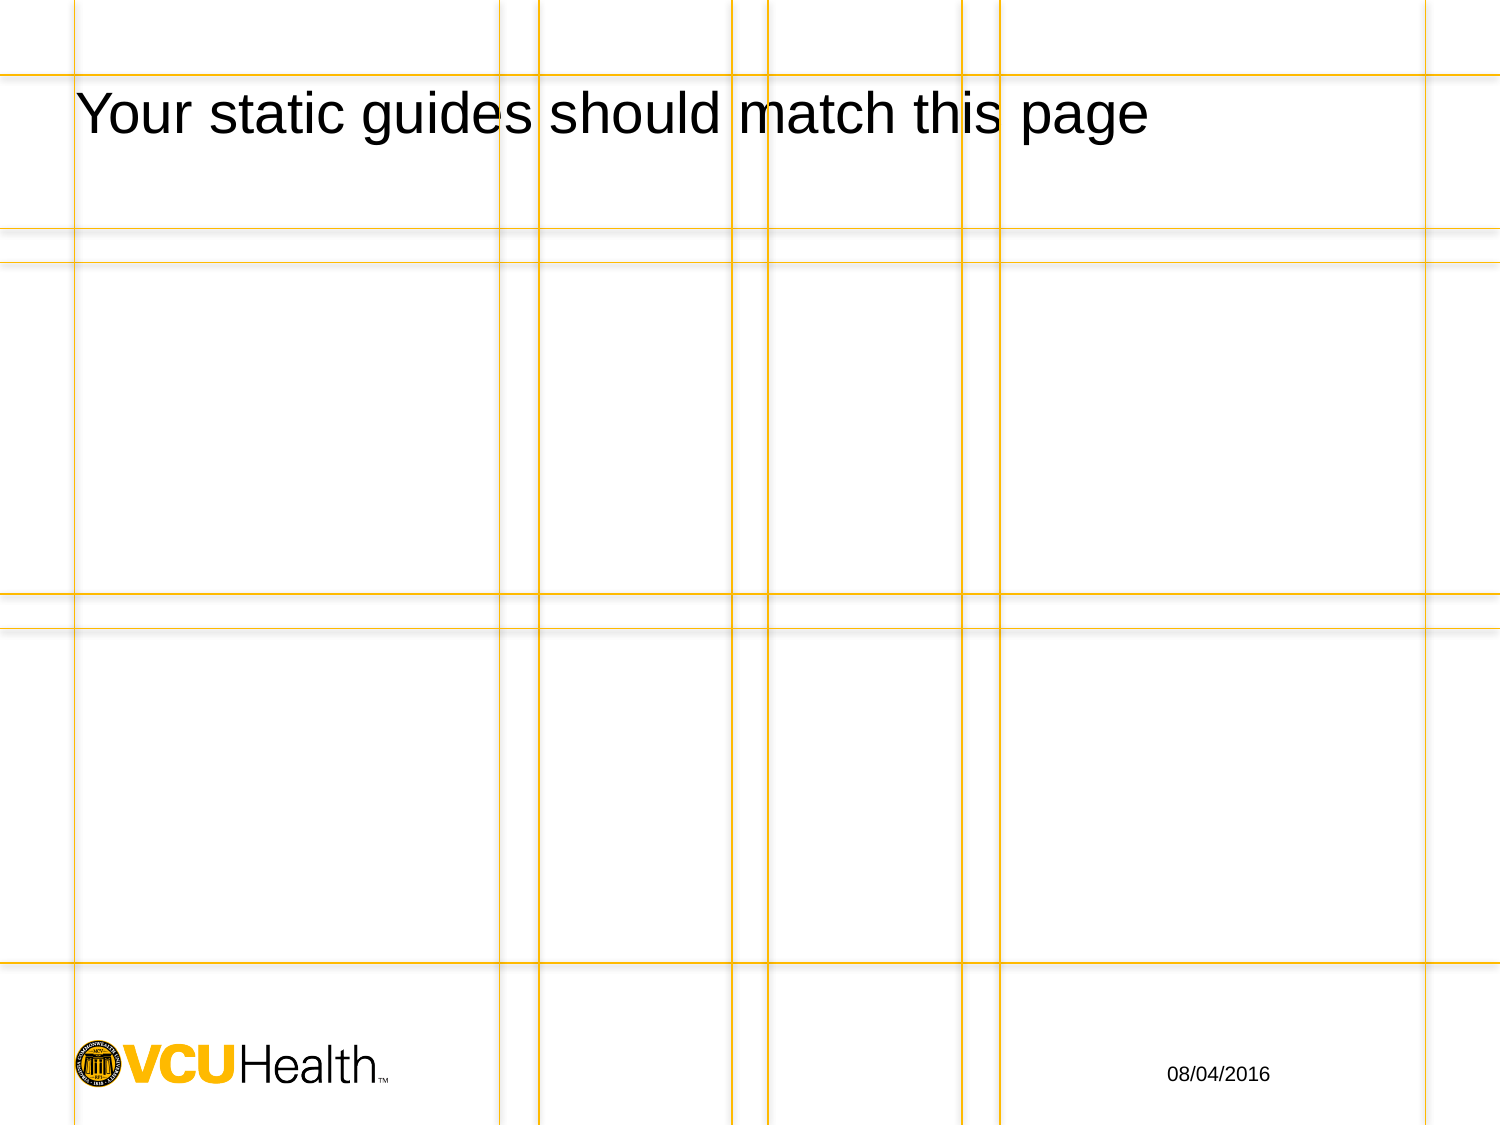

# Your static guides should match this page

08/04/2016